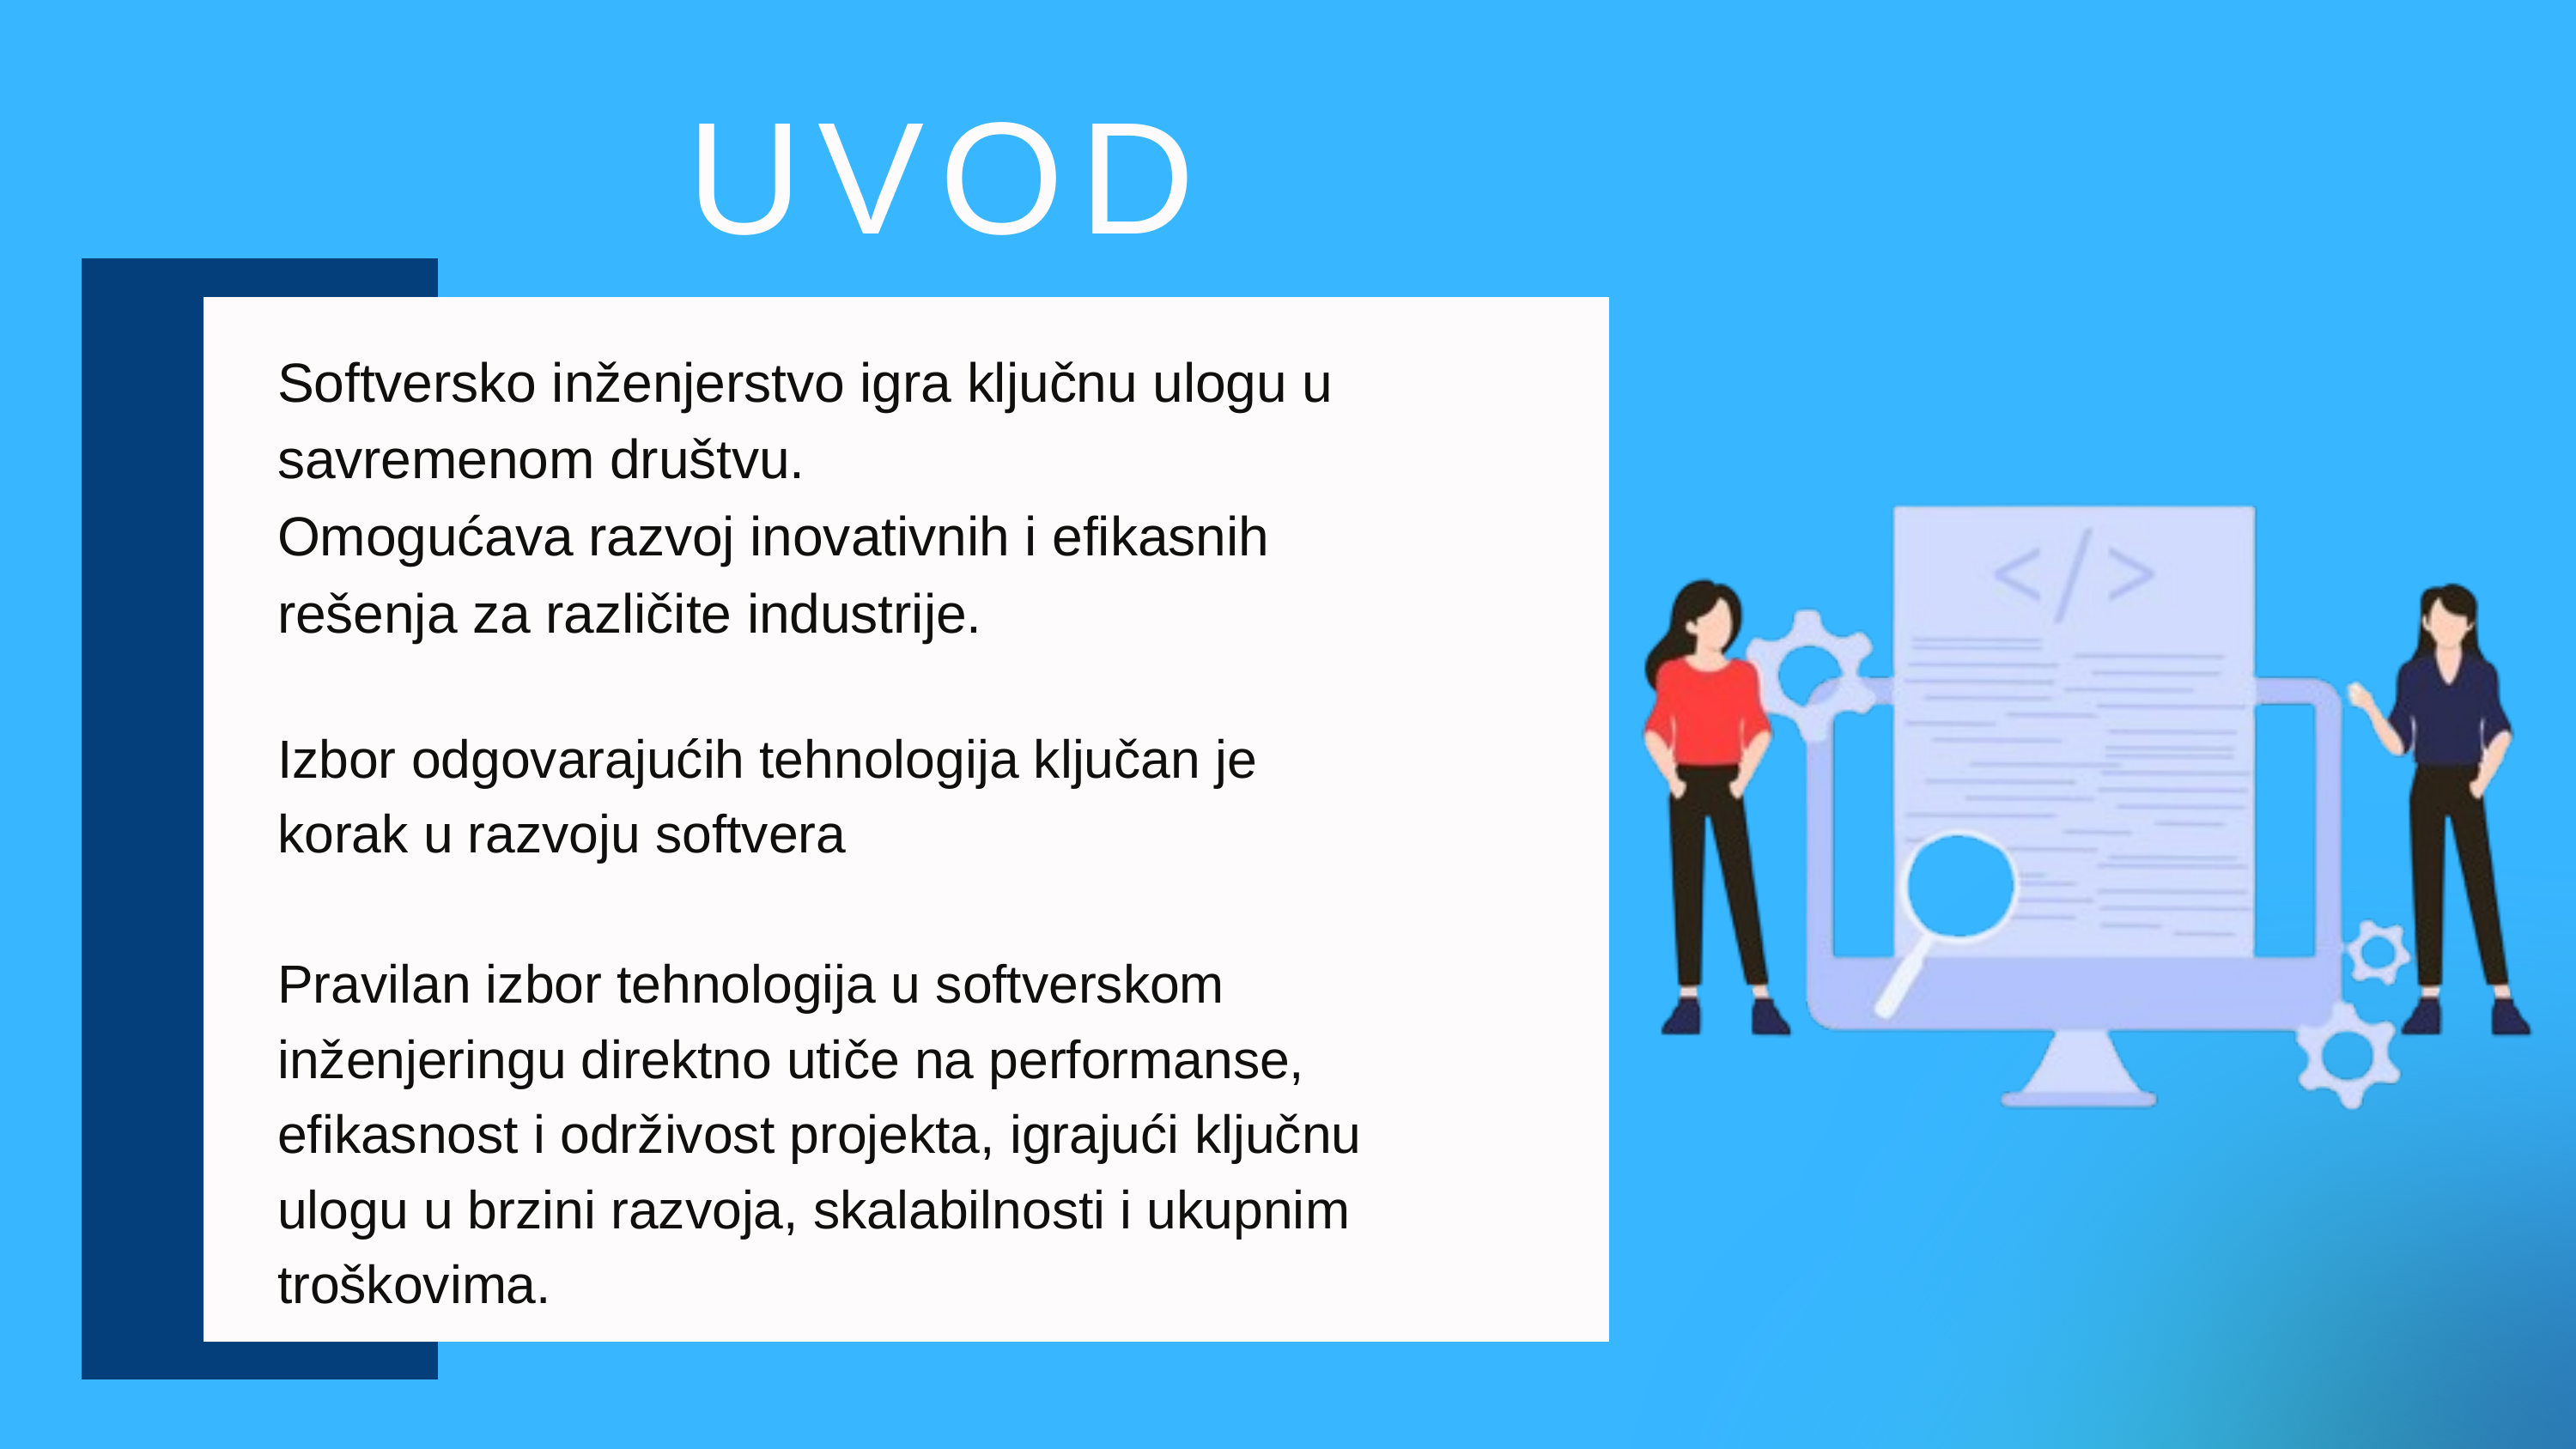

UVOD

Softversko inženjerstvo igra ključnu ulogu u savremenom društvu.
Omogućava razvoj inovativnih i efikasnih rešenja za različite industrije.

Izbor odgovarajućih tehnologija ključan je korak u razvoju softvera

Pravilan izbor tehnologija u softverskom inženjeringu direktno utiče na performanse, efikasnost i održivost projekta, igrajući ključnu ulogu u brzini razvoja, skalabilnosti i ukupnim troškovima.